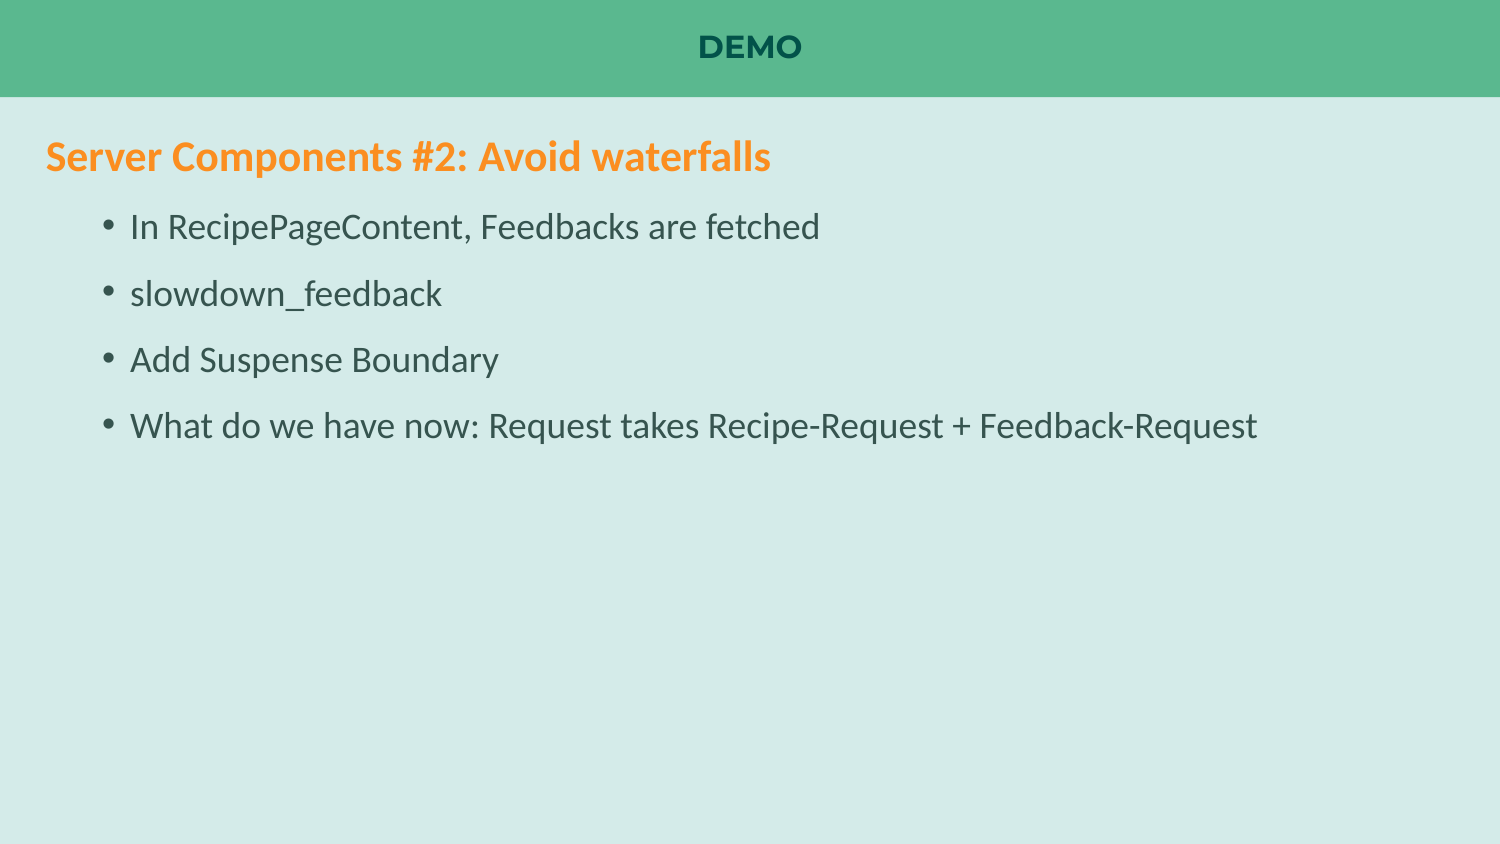

# Demo
Server Components #2: Avoid waterfalls
In RecipePageContent, Feedbacks are fetched
slowdown_feedback
Add Suspense Boundary
What do we have now: Request takes Recipe-Request + Feedback-Request